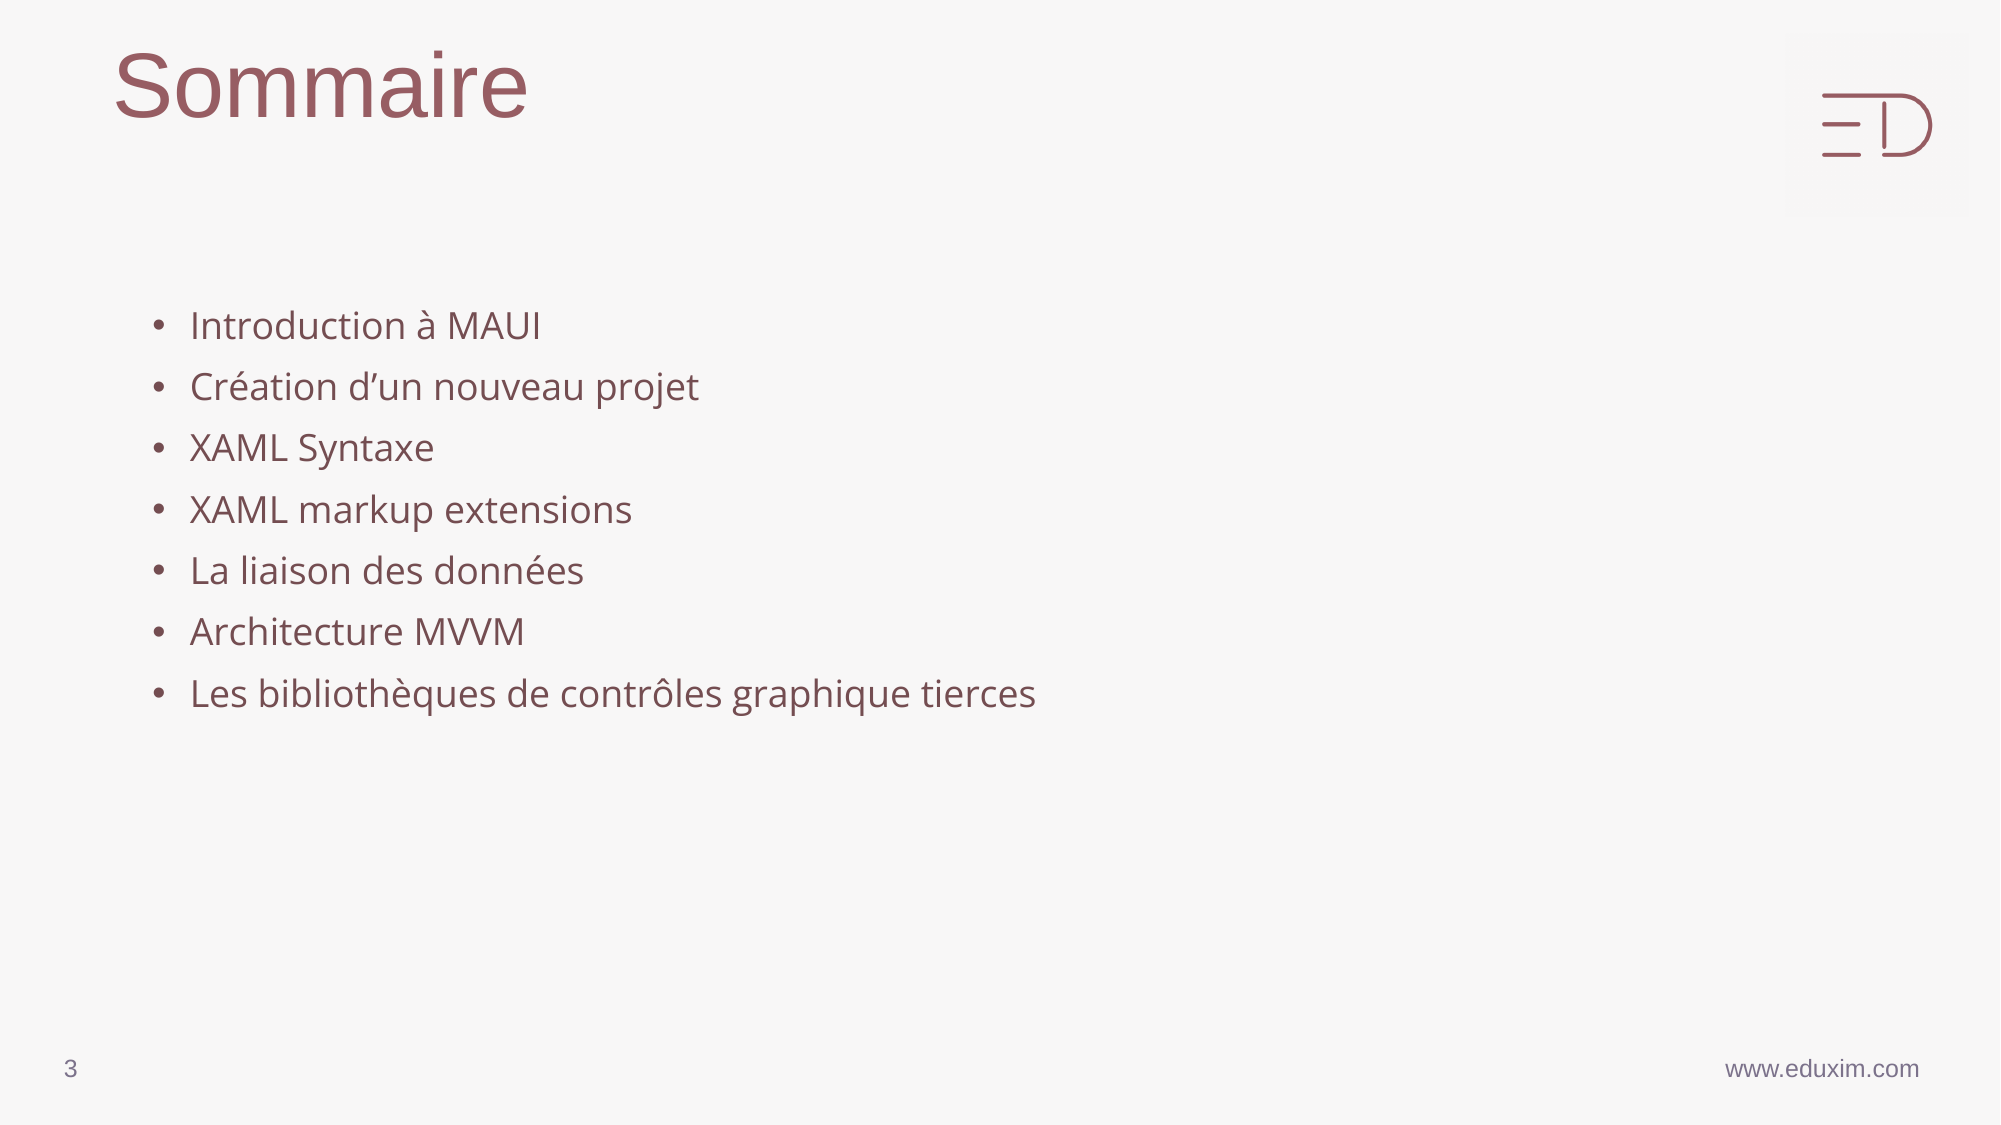

# Sommaire
Introduction à MAUI
Création d’un nouveau projet
XAML Syntaxe
XAML markup extensions
La liaison des données
Architecture MVVM
Les bibliothèques de contrôles graphique tierces